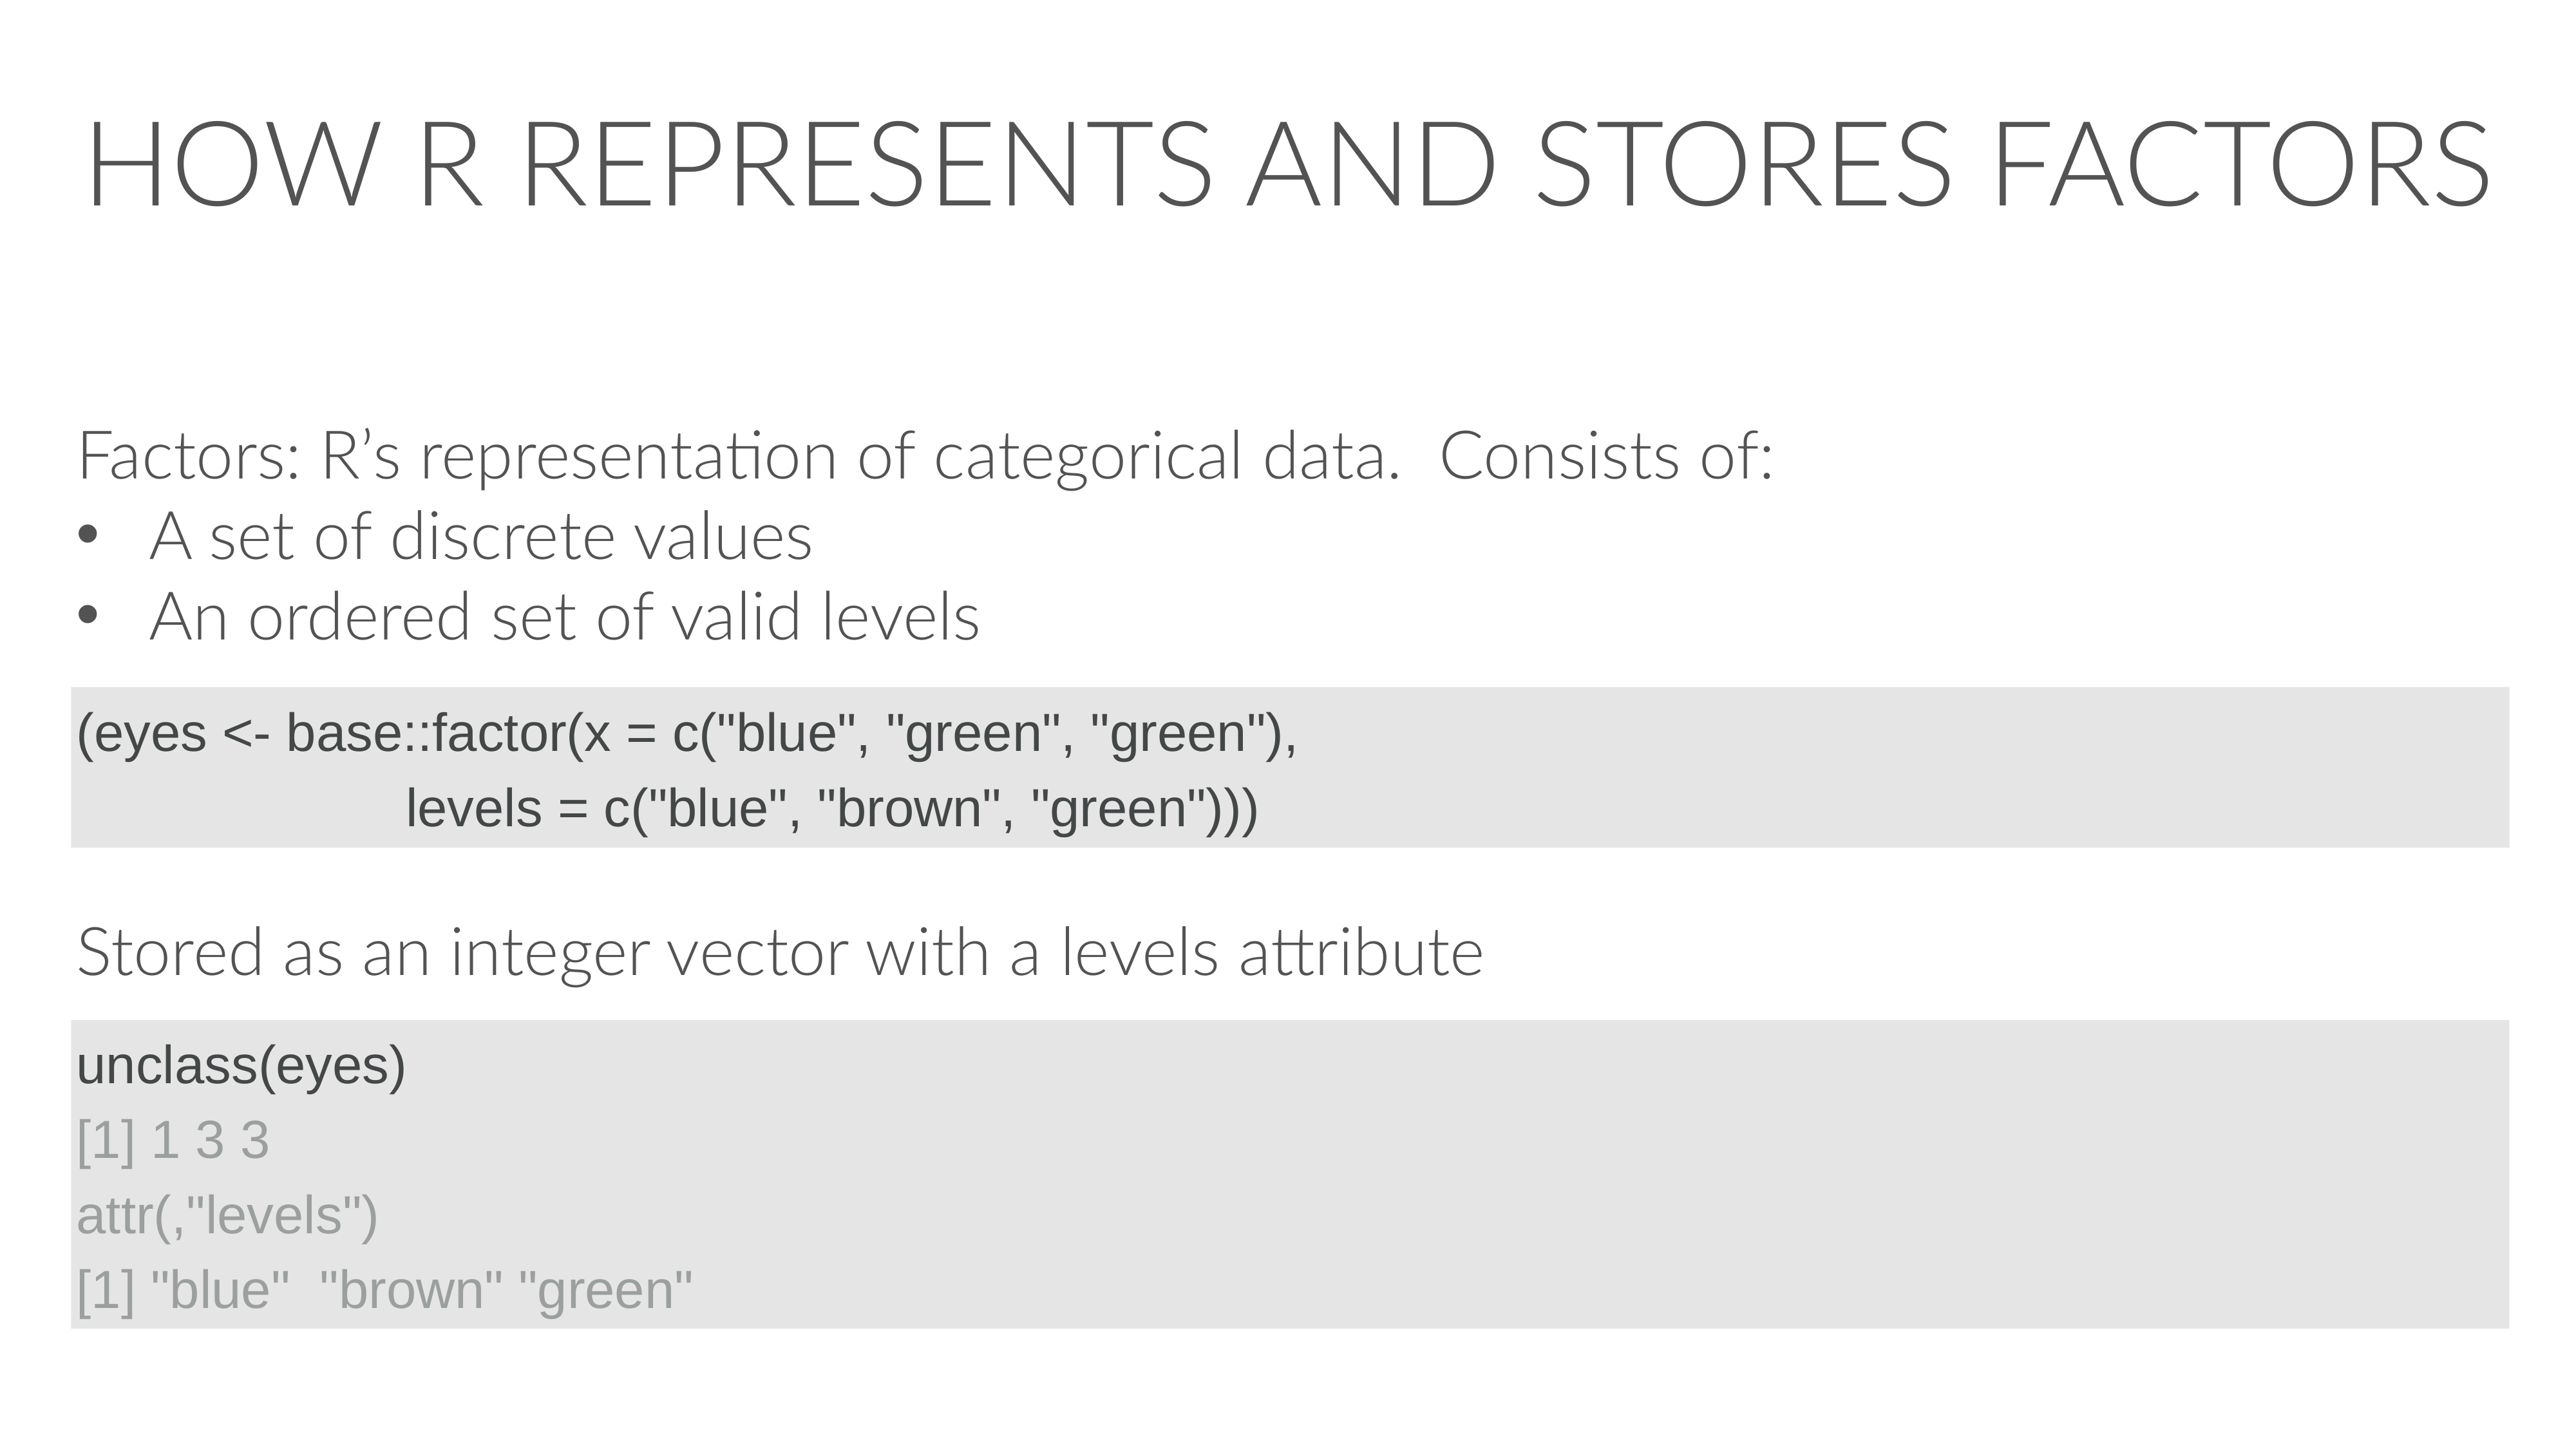

# How R represents and stores factors
Factors: R’s representation of categorical data.  Consists of:
A set of discrete values
An ordered set of valid levels
(eyes <- base::factor(x = c("blue", "green", "green"),
                      levels = c("blue", "brown", "green")))
Stored as an integer vector with a levels attribute
unclass(eyes)
[1] 1 3 3
attr(,"levels")
[1] "blue"  "brown" "green"